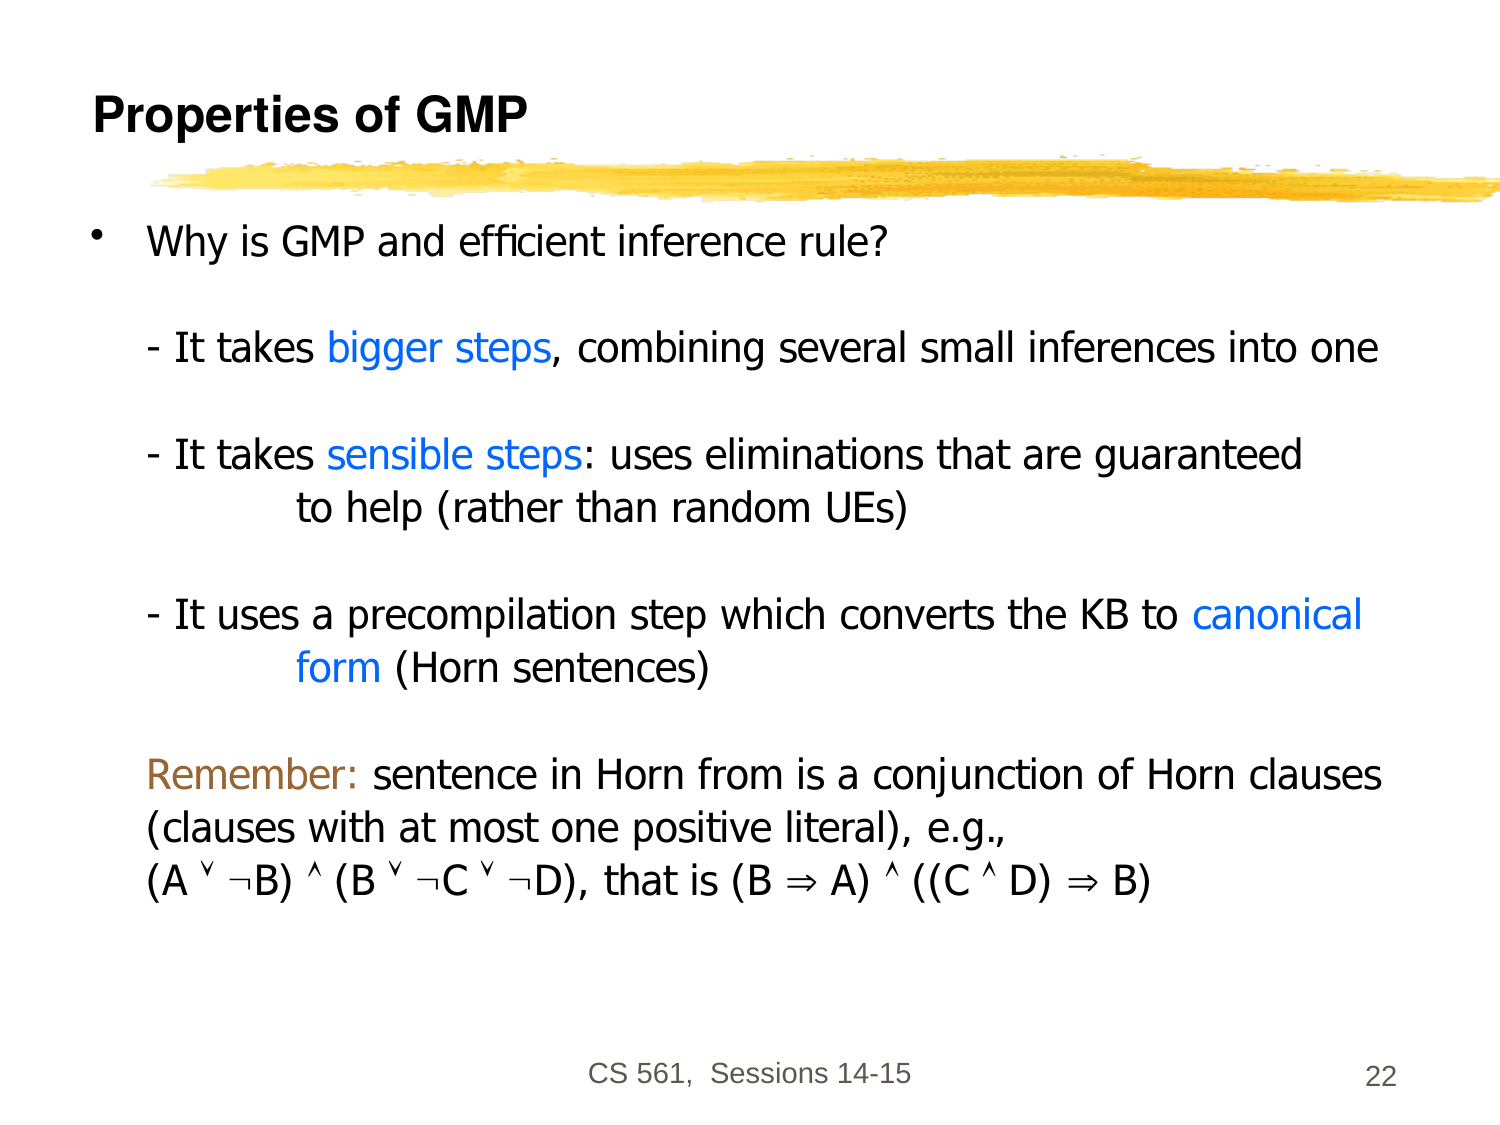

# Properties of GMP
Why is GMP and efficient inference rule?

	- It takes bigger steps, combining several small inferences into one

	- It takes sensible steps: uses eliminations that are guaranteed
		to help (rather than random UEs)

	- It uses a precompilation step which converts the KB to canonical
		form (Horn sentences)

	Remember: sentence in Horn from is a conjunction of Horn clauses
	(clauses with at most one positive literal), e.g.,
	(A ∨ ¬B) ∧ (B ∨ ¬C ∨ ¬D), that is (B ⇒ A) ∧ ((C ∧ D) ⇒ B)
CS 561,  Sessions 14-15
22